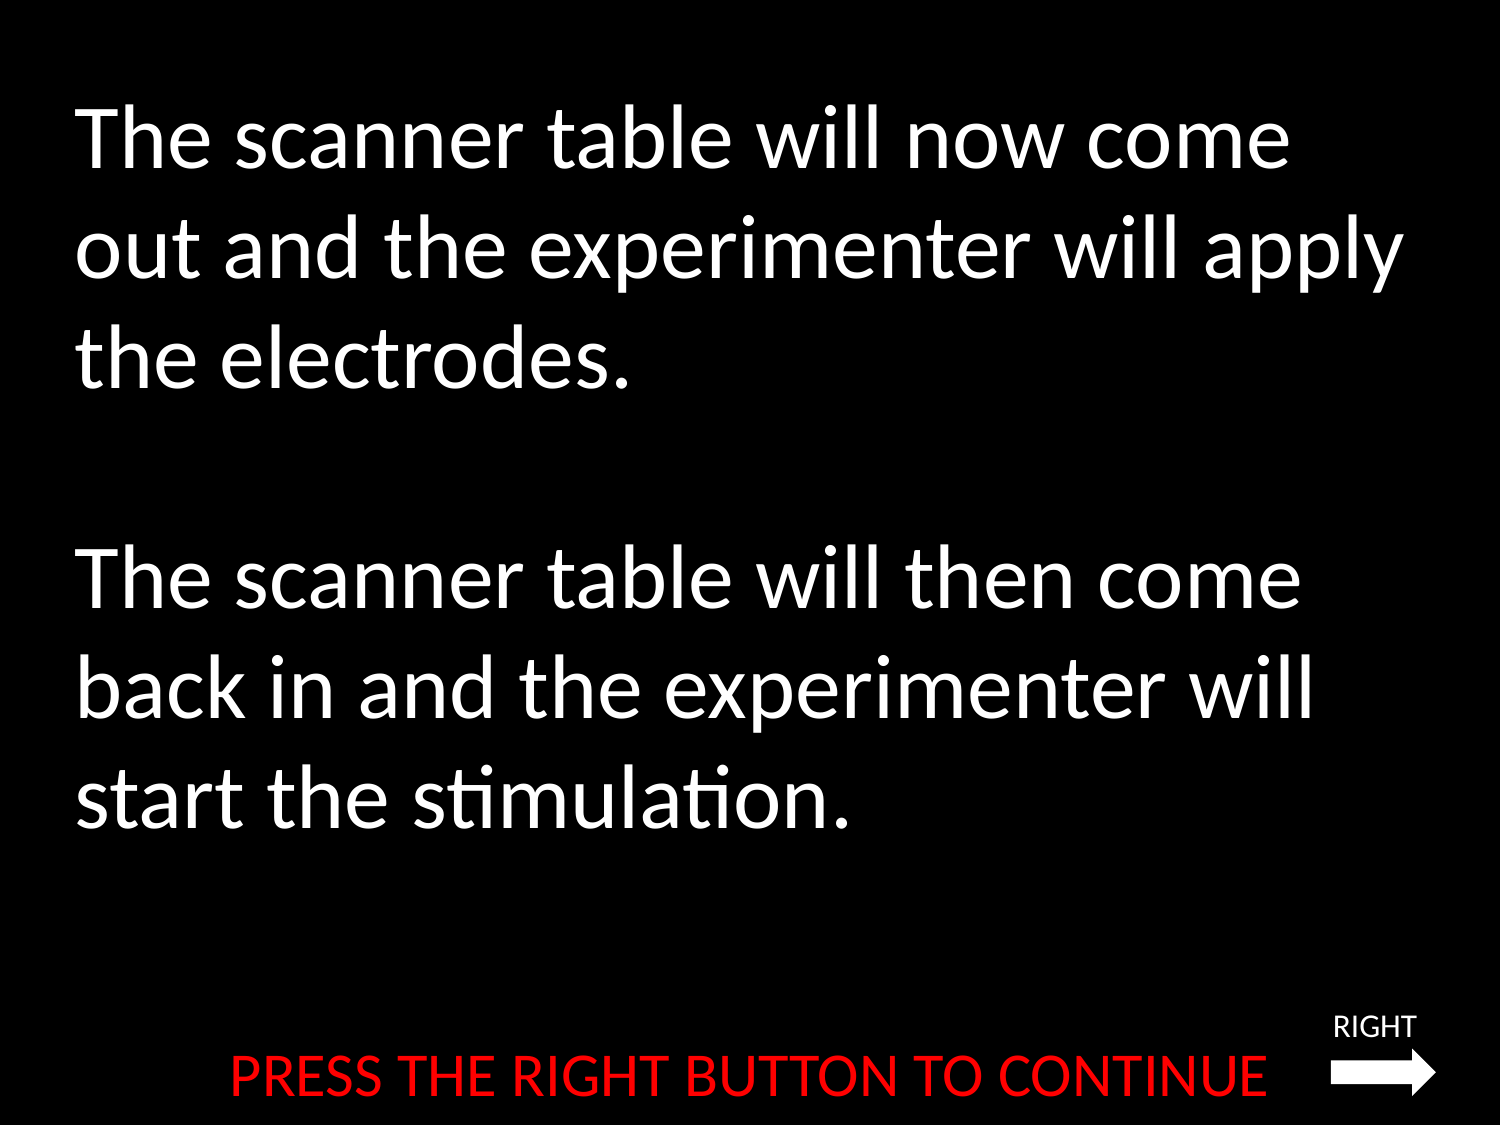

# The scanner table will now come out and the experimenter will apply the electrodes. The scanner table will then come back in and the experimenter will start the stimulation.
RIGHT
PRESS THE RIGHT BUTTON TO CONTINUE